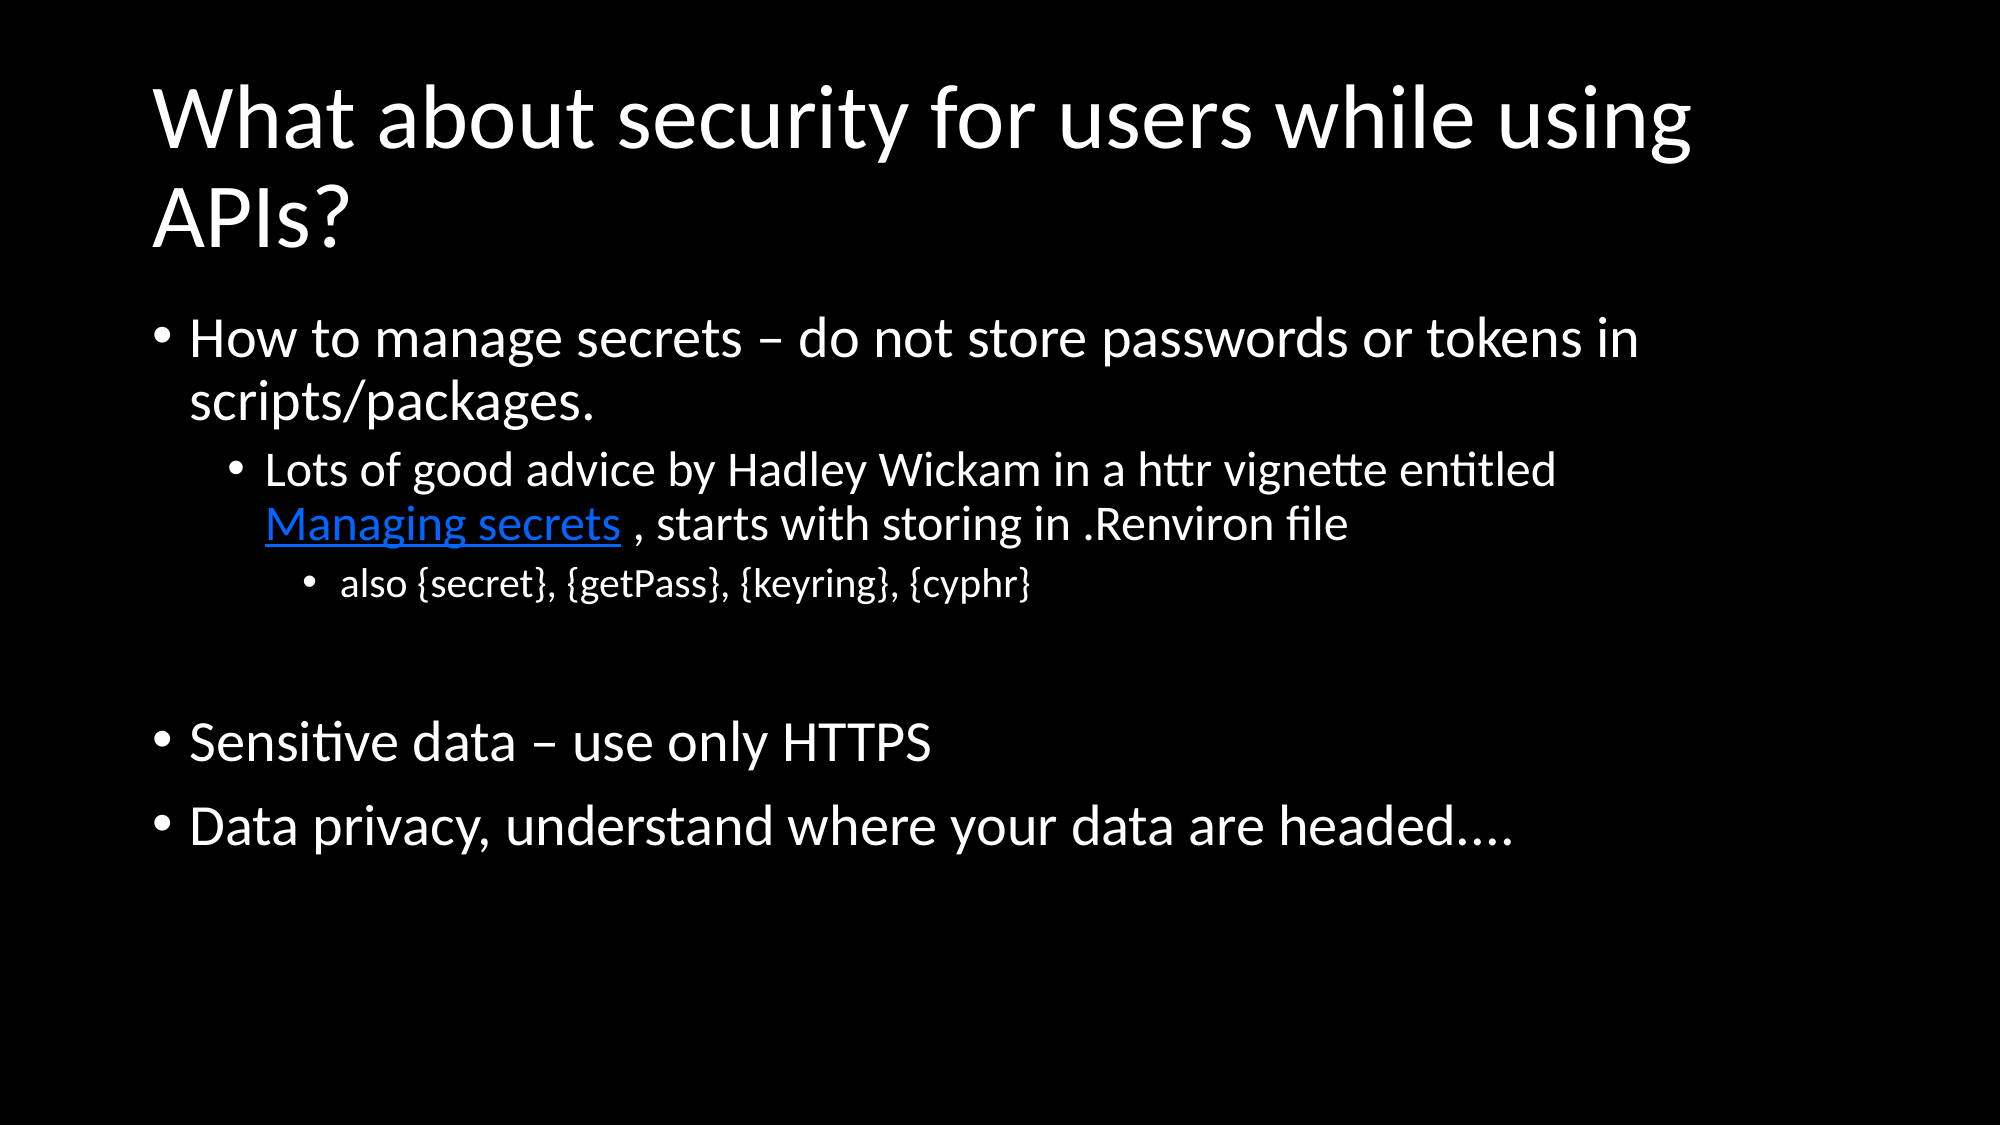

# What about security for users while using APIs?
How to manage secrets – do not store passwords or tokens in scripts/packages.
Lots of good advice by Hadley Wickam in a httr vignette entitled Managing secrets , starts with storing in .Renviron file
also {secret}, {getPass}, {keyring}, {cyphr}

Sensitive data – use only HTTPS
Data privacy, understand where your data are headed....